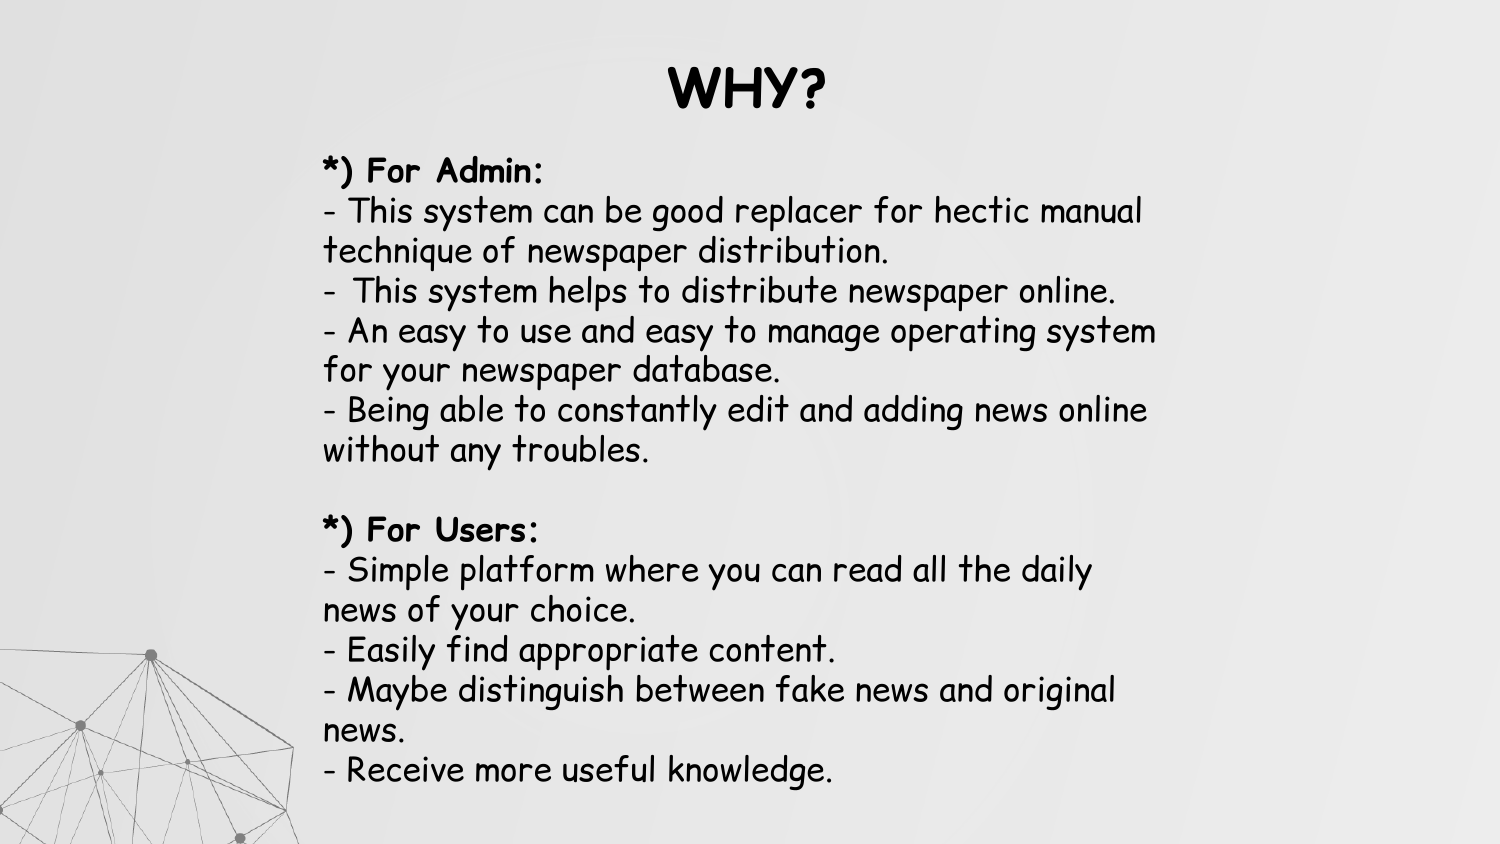

WHY?
*) For Admin:
- This system can be good replacer for hectic manual technique of newspaper distribution.
- This system helps to distribute newspaper online.
- An easy to use and easy to manage operating system for your newspaper database.
- Being able to constantly edit and adding news online without any troubles.

*) For Users:
- Simple platform where you can read all the daily news of your choice.
- Easily find appropriate content.
- Maybe distinguish between fake news and original news.
- Receive more useful knowledge.